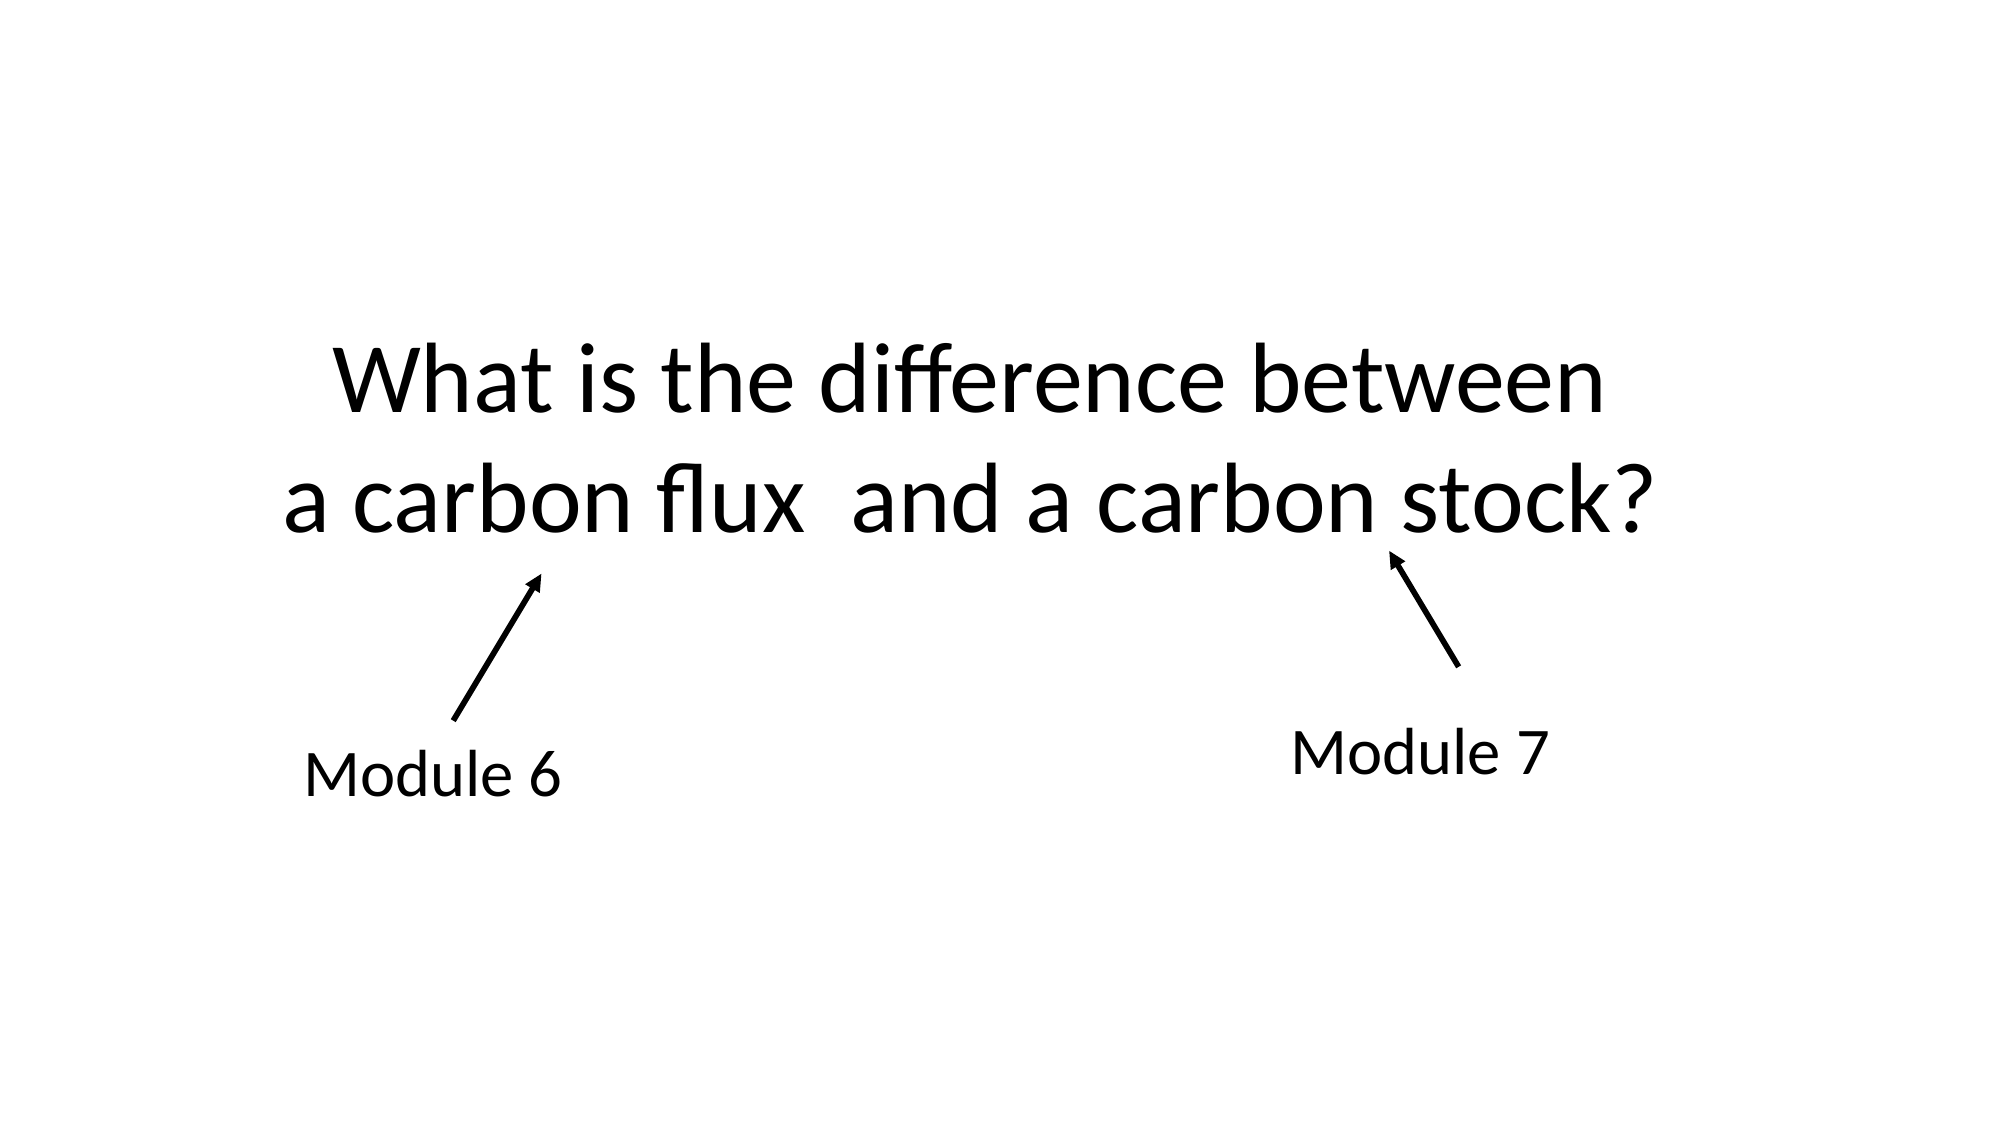

What is the difference between
a carbon flux  and a carbon stock?
Module 7
Module 6